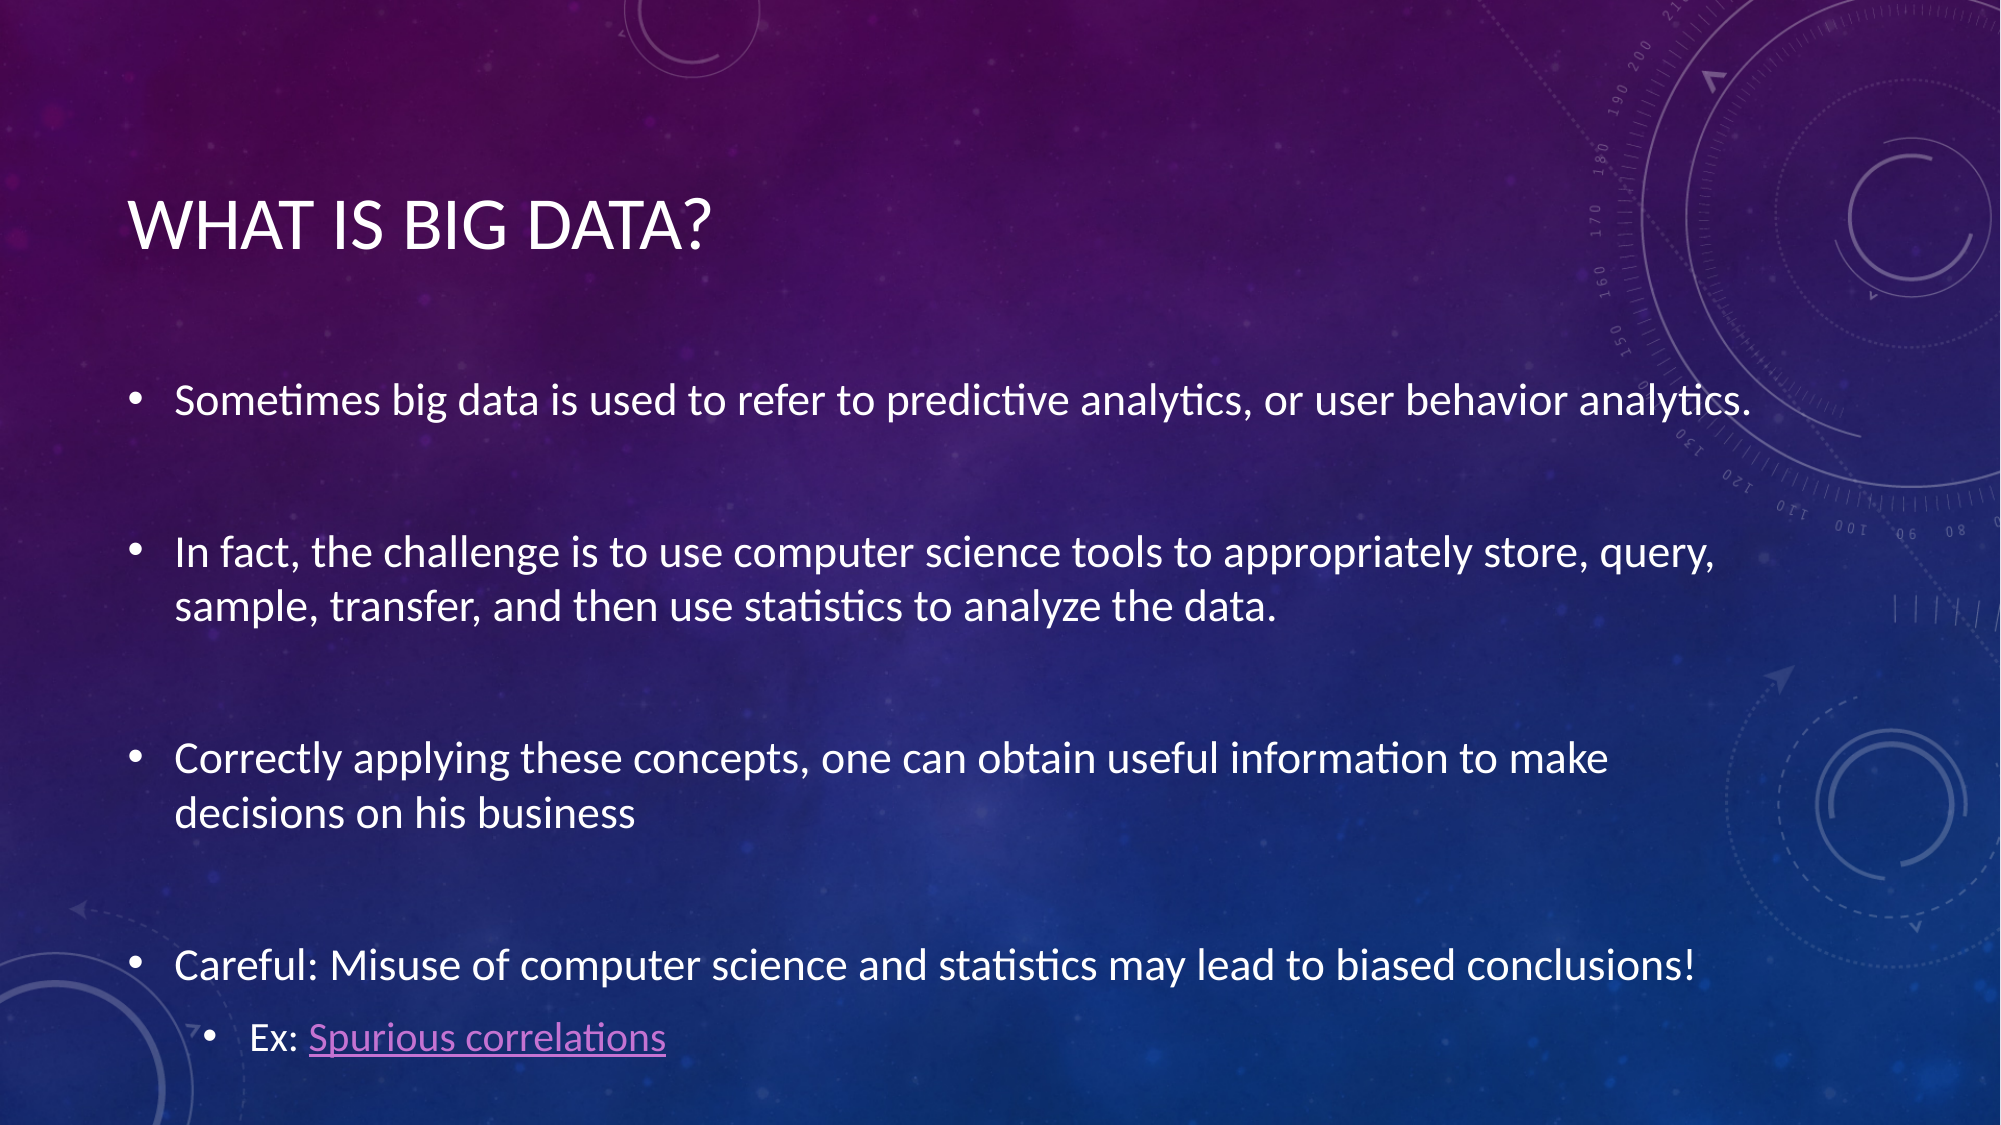

# What is big data?
Sometimes big data is used to refer to predictive analytics, or user behavior analytics.

In fact, the challenge is to use computer science tools to appropriately store, query, sample, transfer, and then use statistics to analyze the data.

Correctly applying these concepts, one can obtain useful information to make decisions on his business

Careful: Misuse of computer science and statistics may lead to biased conclusions!
Ex: Spurious correlations